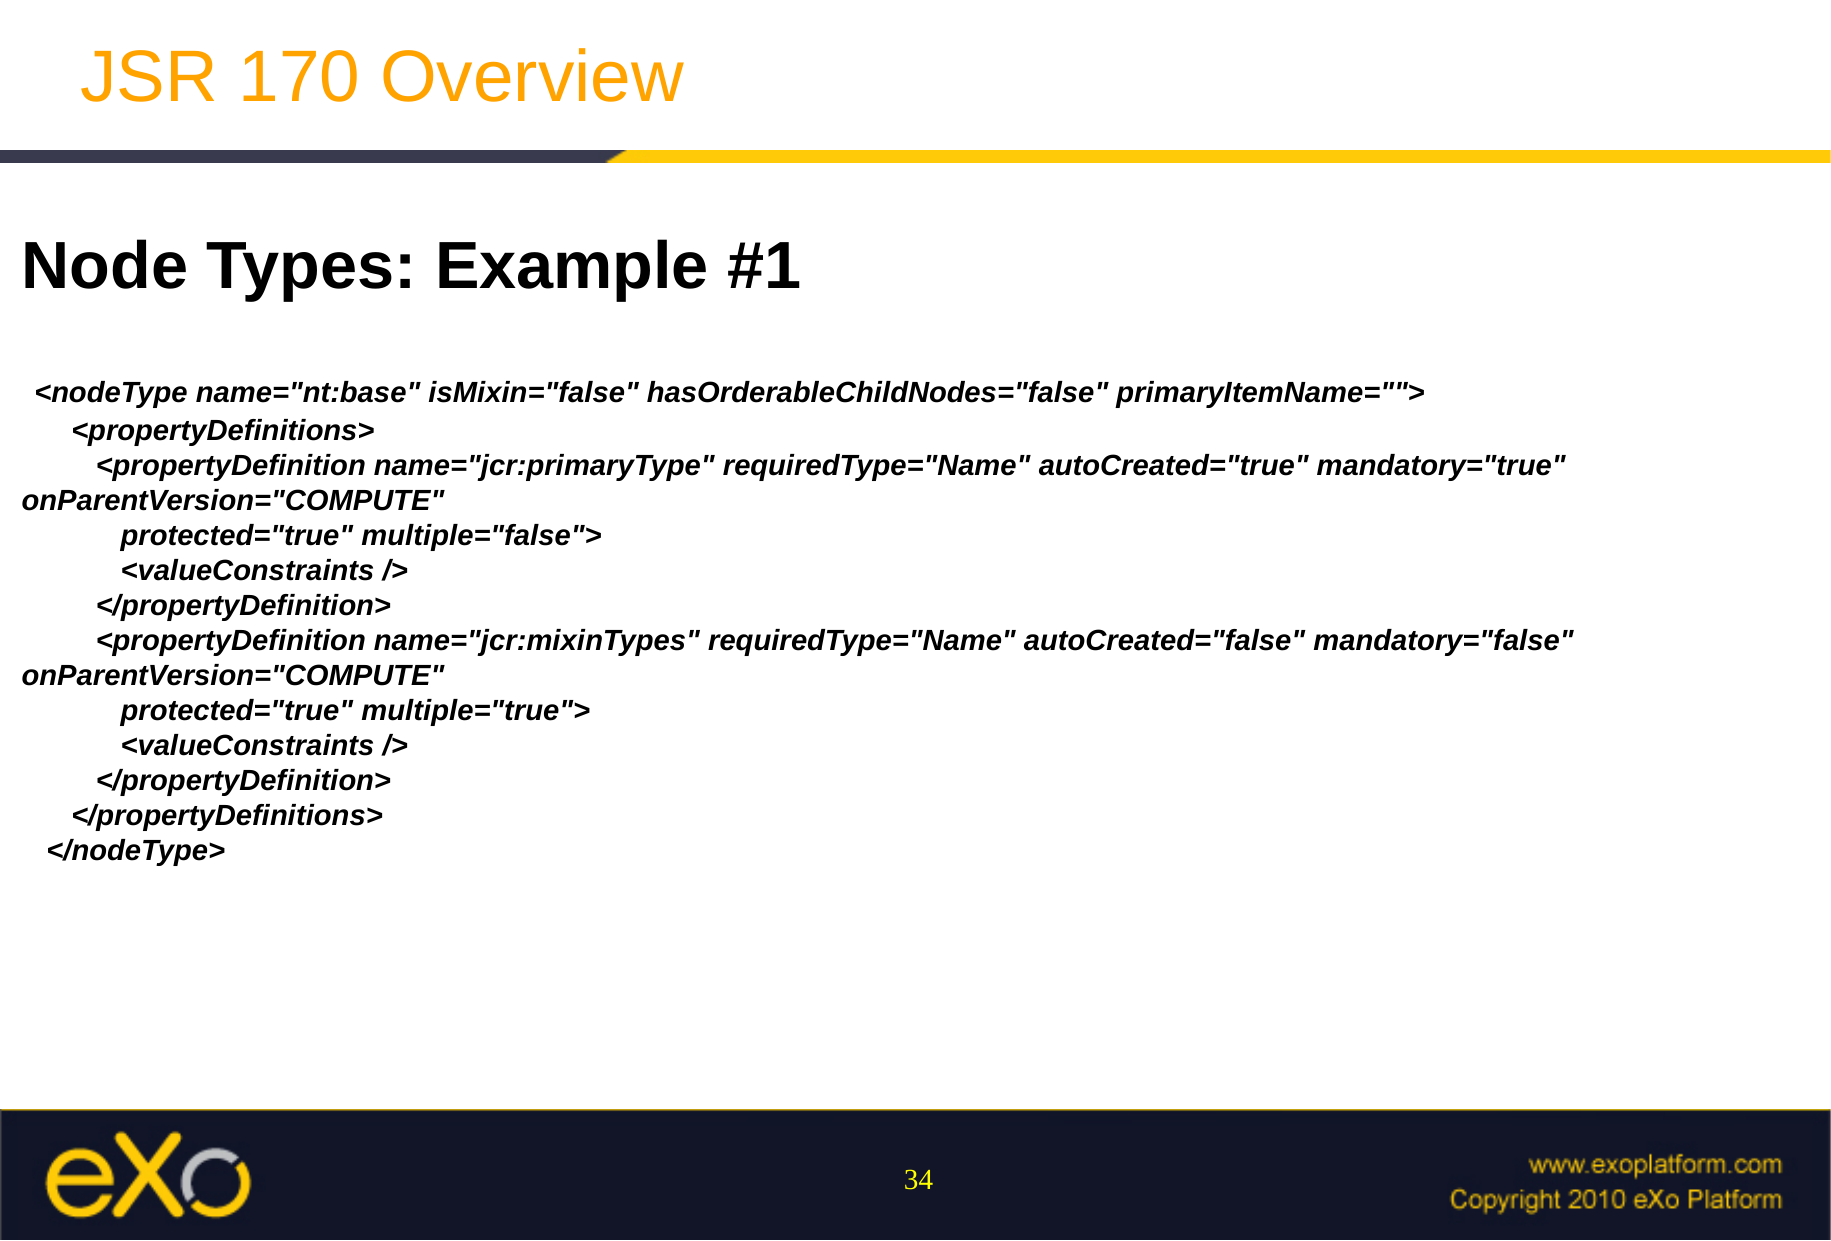

JSR 170 Overview
Node Types: Example #1

 <nodeType name="nt:base" isMixin="false" hasOrderableChildNodes="false" primaryItemName="">
      <propertyDefinitions>
         <propertyDefinition name="jcr:primaryType" requiredType="Name" autoCreated="true" mandatory="true" onParentVersion="COMPUTE"
            protected="true" multiple="false">
            <valueConstraints />
         </propertyDefinition>
         <propertyDefinition name="jcr:mixinTypes" requiredType="Name" autoCreated="false" mandatory="false" onParentVersion="COMPUTE"
            protected="true" multiple="true">
            <valueConstraints />
         </propertyDefinition>
      </propertyDefinitions>
   </nodeType>